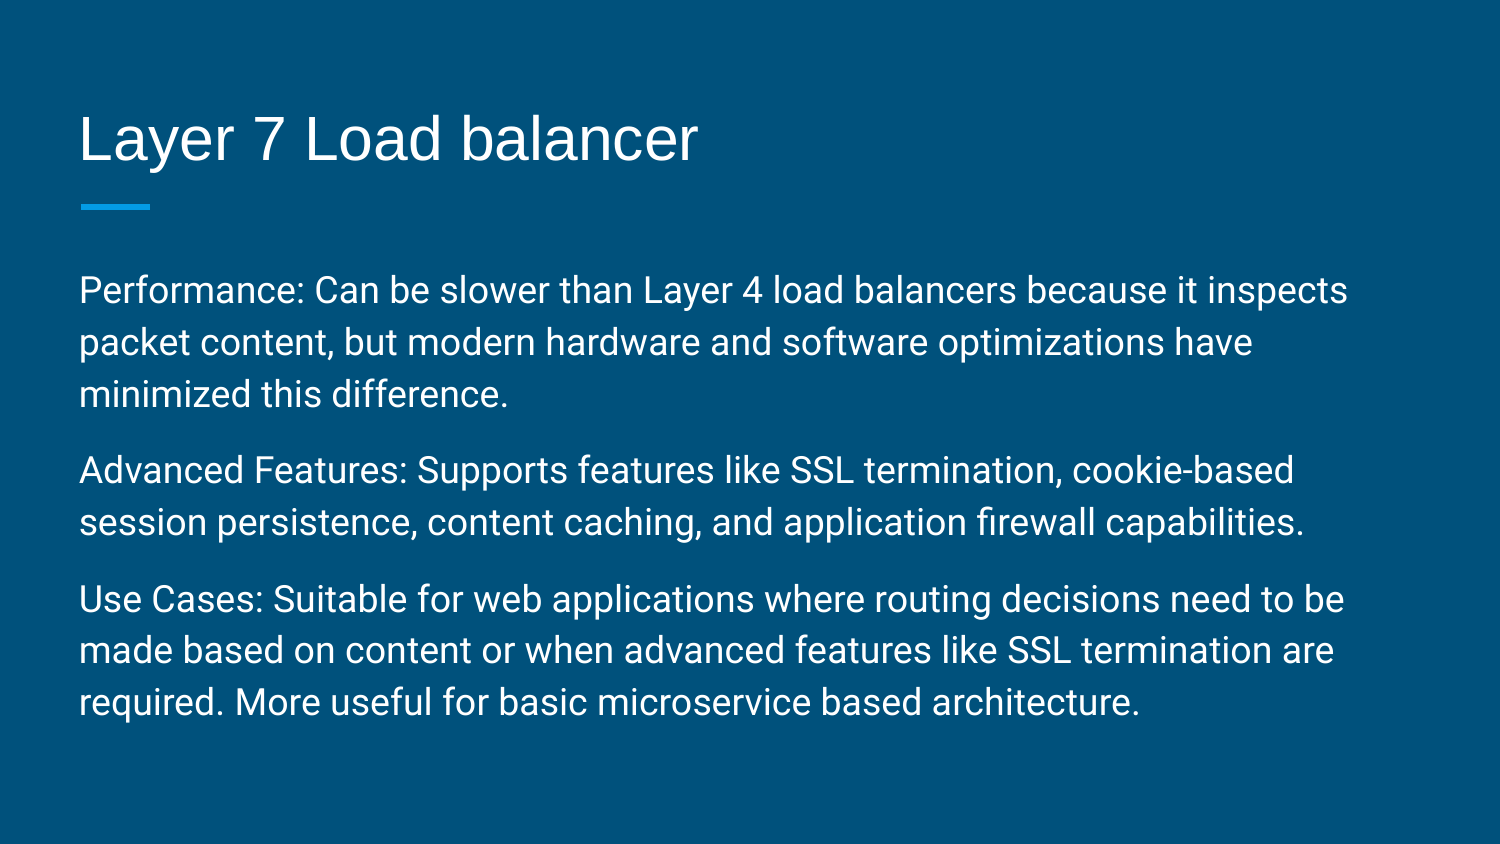

# Layer 7 Load balancer
Performance: Can be slower than Layer 4 load balancers because it inspects packet content, but modern hardware and software optimizations have minimized this difference.
Advanced Features: Supports features like SSL termination, cookie-based session persistence, content caching, and application firewall capabilities.
Use Cases: Suitable for web applications where routing decisions need to be made based on content or when advanced features like SSL termination are required. More useful for basic microservice based architecture.